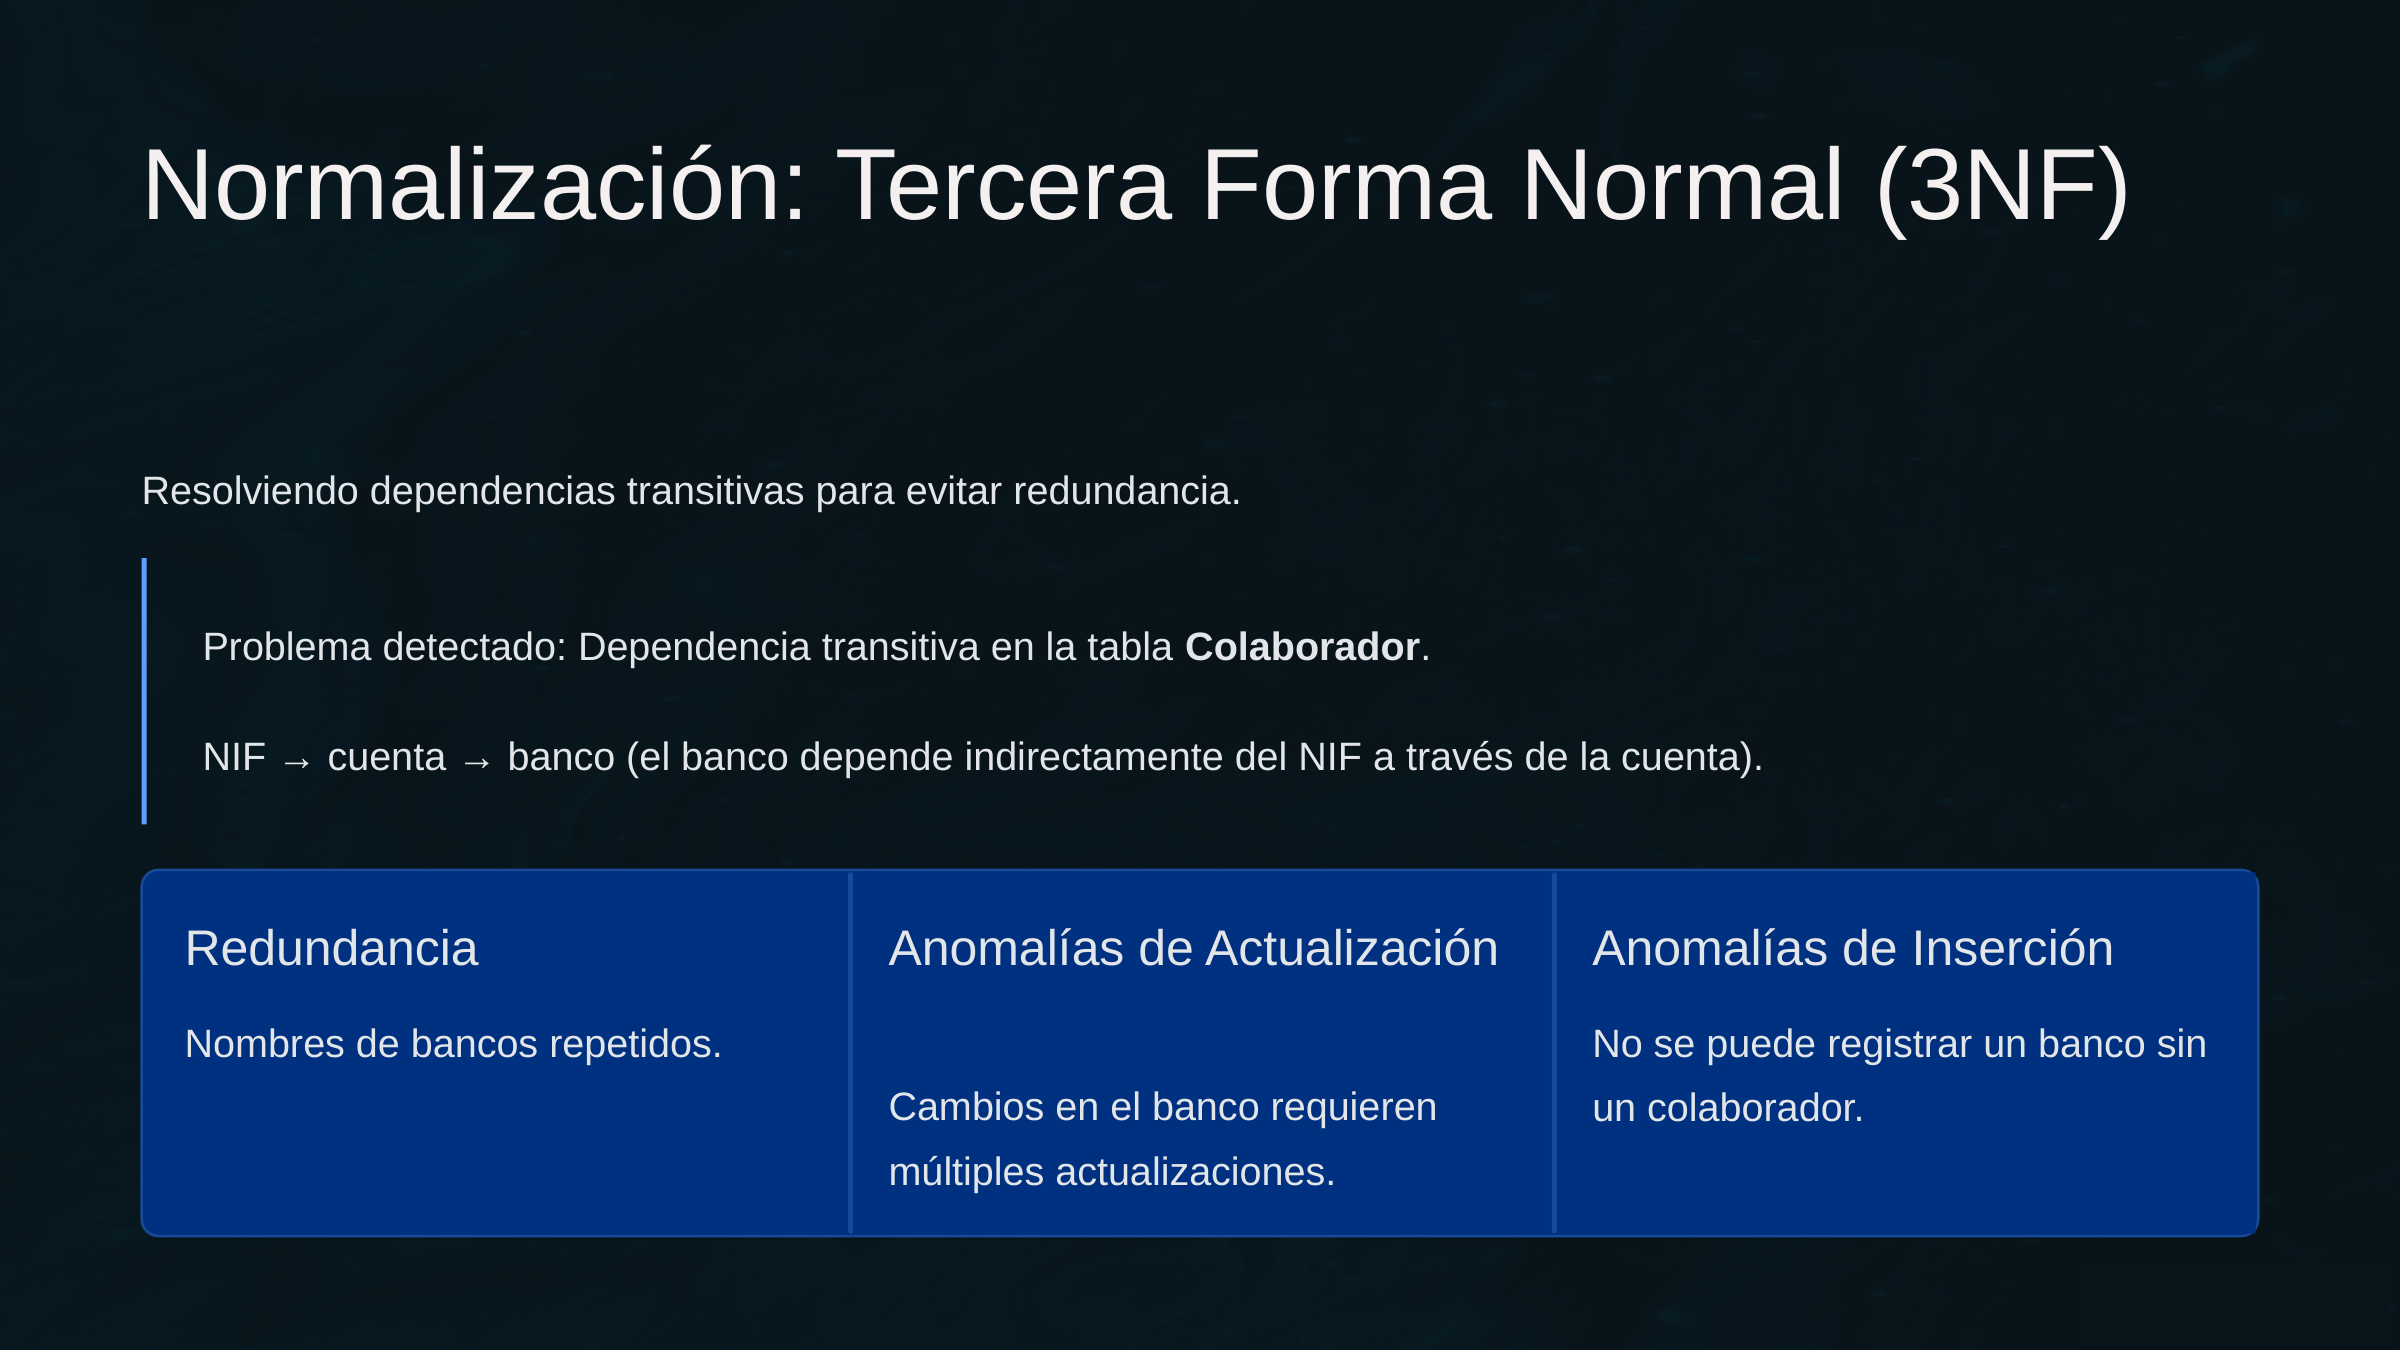

Normalización: Tercera Forma Normal (3NF)
Resolviendo dependencias transitivas para evitar redundancia.

Problema detectado: Dependencia transitiva en la tabla Colaborador.
NIF → cuenta → banco (el banco depende indirectamente del NIF a través de la cuenta).

Redundancia
Anomalías de Actualización
Anomalías de Inserción
Nombres de bancos repetidos.
No se puede registrar un banco sin un colaborador.
Cambios en el banco requieren múltiples actualizaciones.